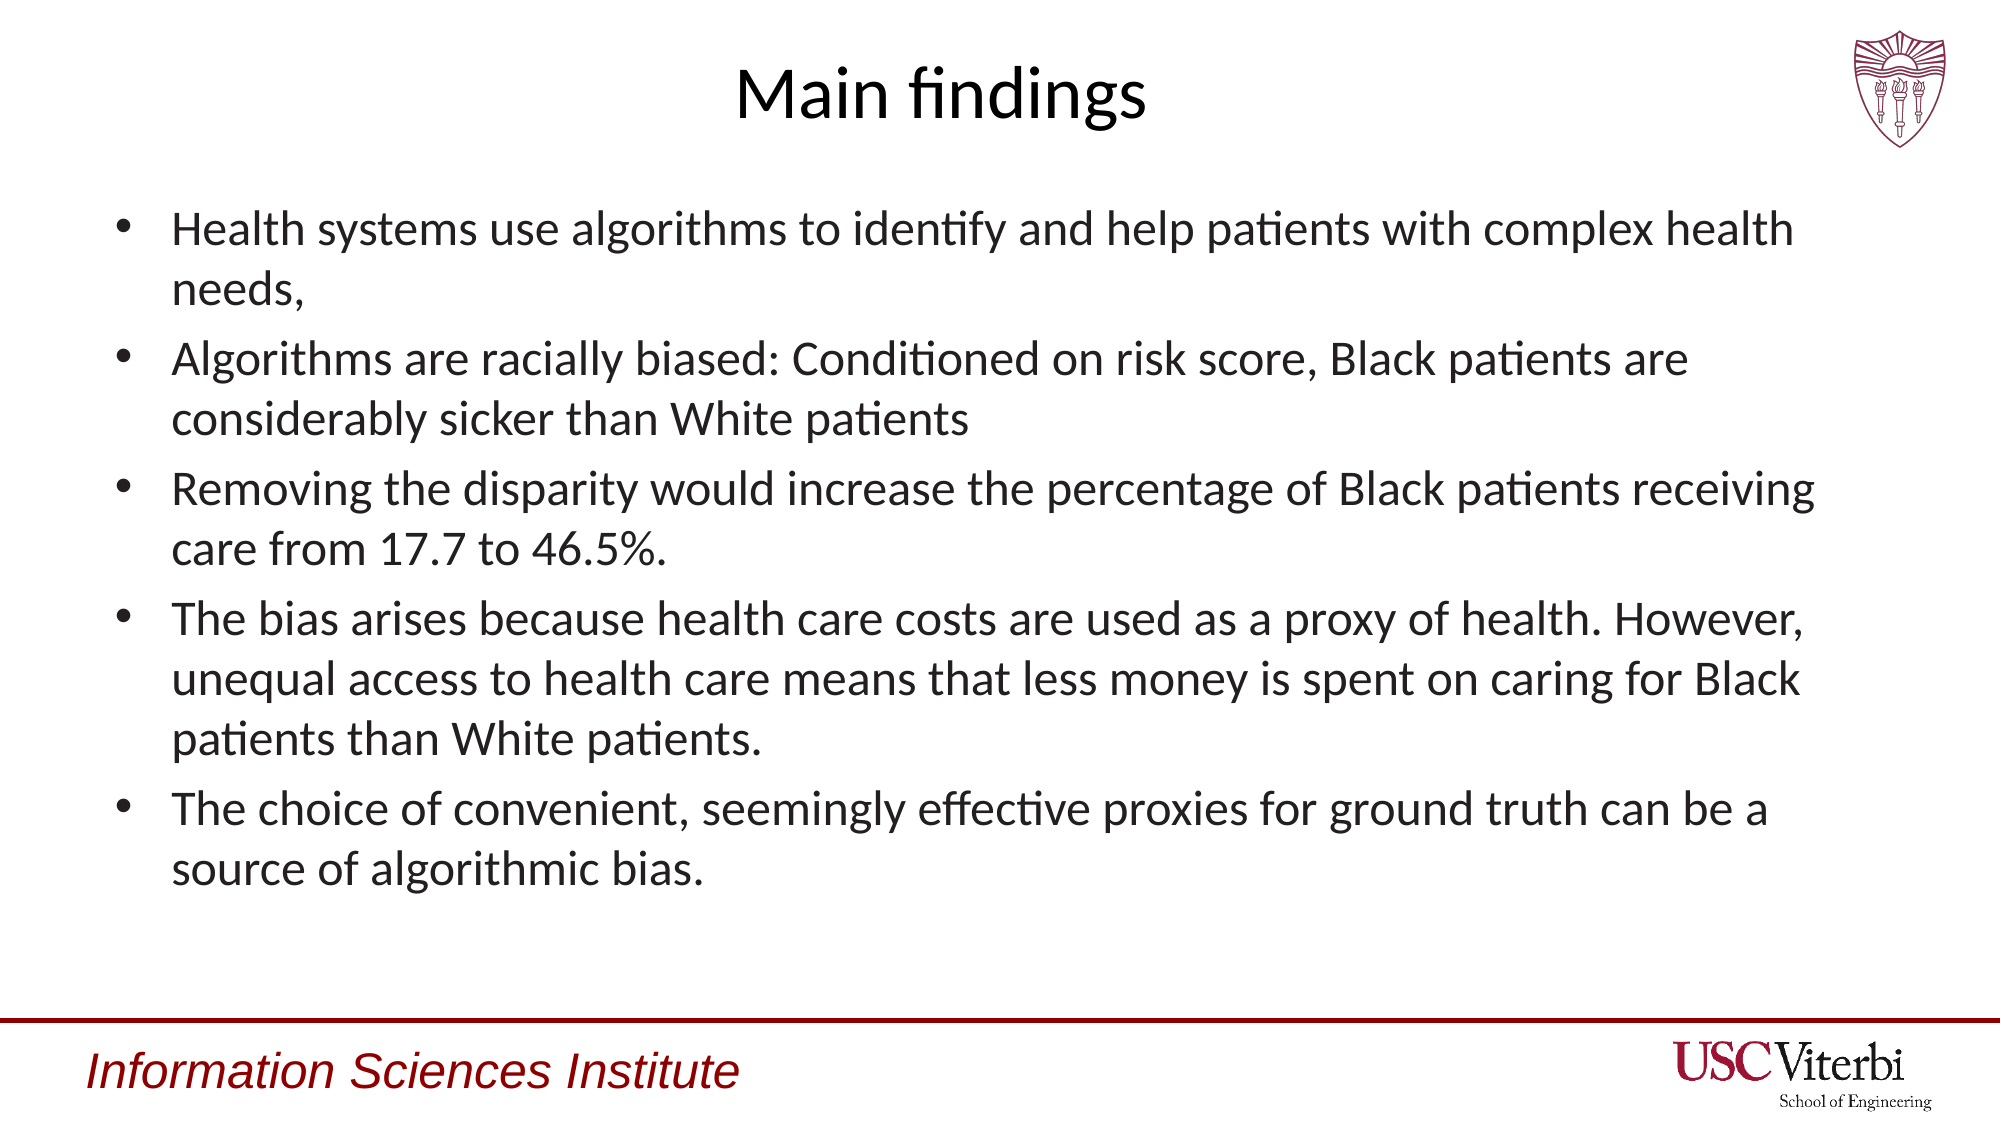

# Main findings
Health systems use algorithms to identify and help patients with complex health needs,
Algorithms are racially biased: Conditioned on risk score, Black patients are considerably sicker than White patients
Removing the disparity would increase the percentage of Black patients receiving care from 17.7 to 46.5%.
The bias arises because health care costs are used as a proxy of health. However, unequal access to health care means that less money is spent on caring for Black patients than White patients.
The choice of convenient, seemingly effective proxies for ground truth can be a source of algorithmic bias.